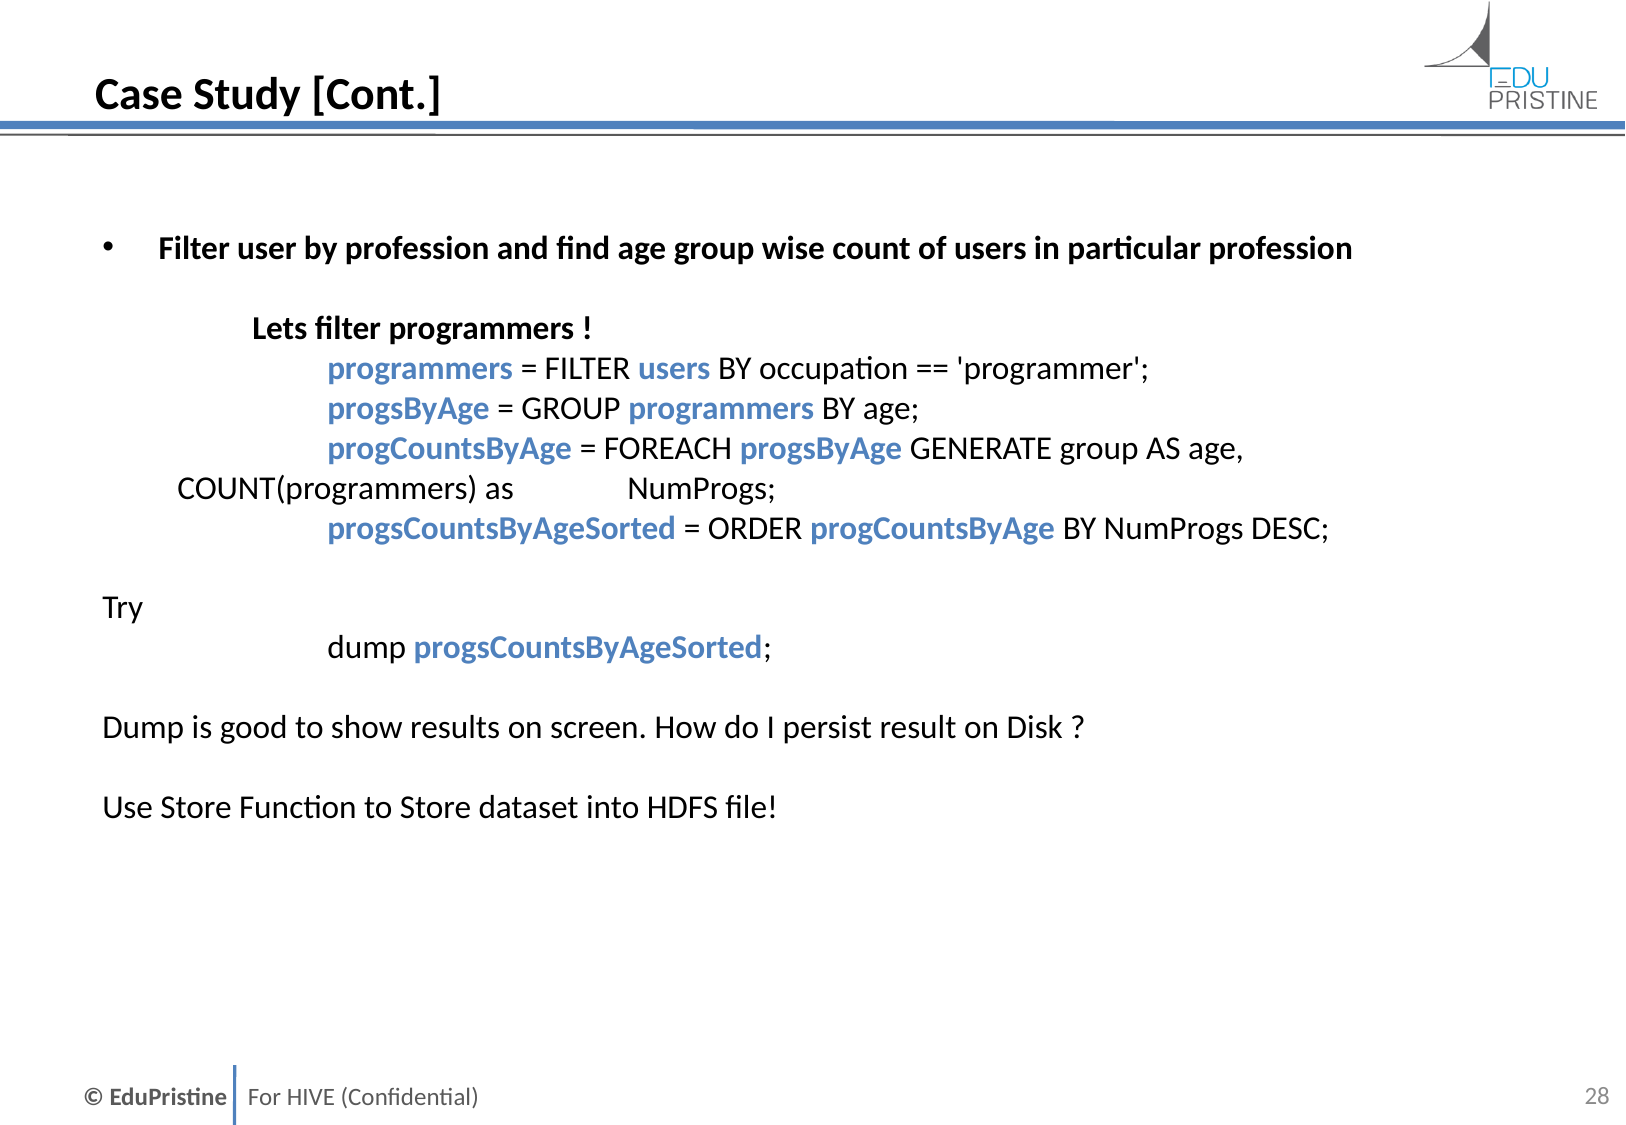

# Case Study [Cont.]

Filter user by profession and find age group wise count of users in particular profession

	Lets filter programmers !
	programmers = FILTER users BY occupation == 'programmer';
	progsByAge = GROUP programmers BY age;
	progCountsByAge = FOREACH progsByAge GENERATE group AS age, COUNT(programmers) as 	NumProgs;
	progsCountsByAgeSorted = ORDER progCountsByAge BY NumProgs DESC;

Try
	dump progsCountsByAgeSorted;

Dump is good to show results on screen. How do I persist result on Disk ?

Use Store Function to Store dataset into HDFS file!

28